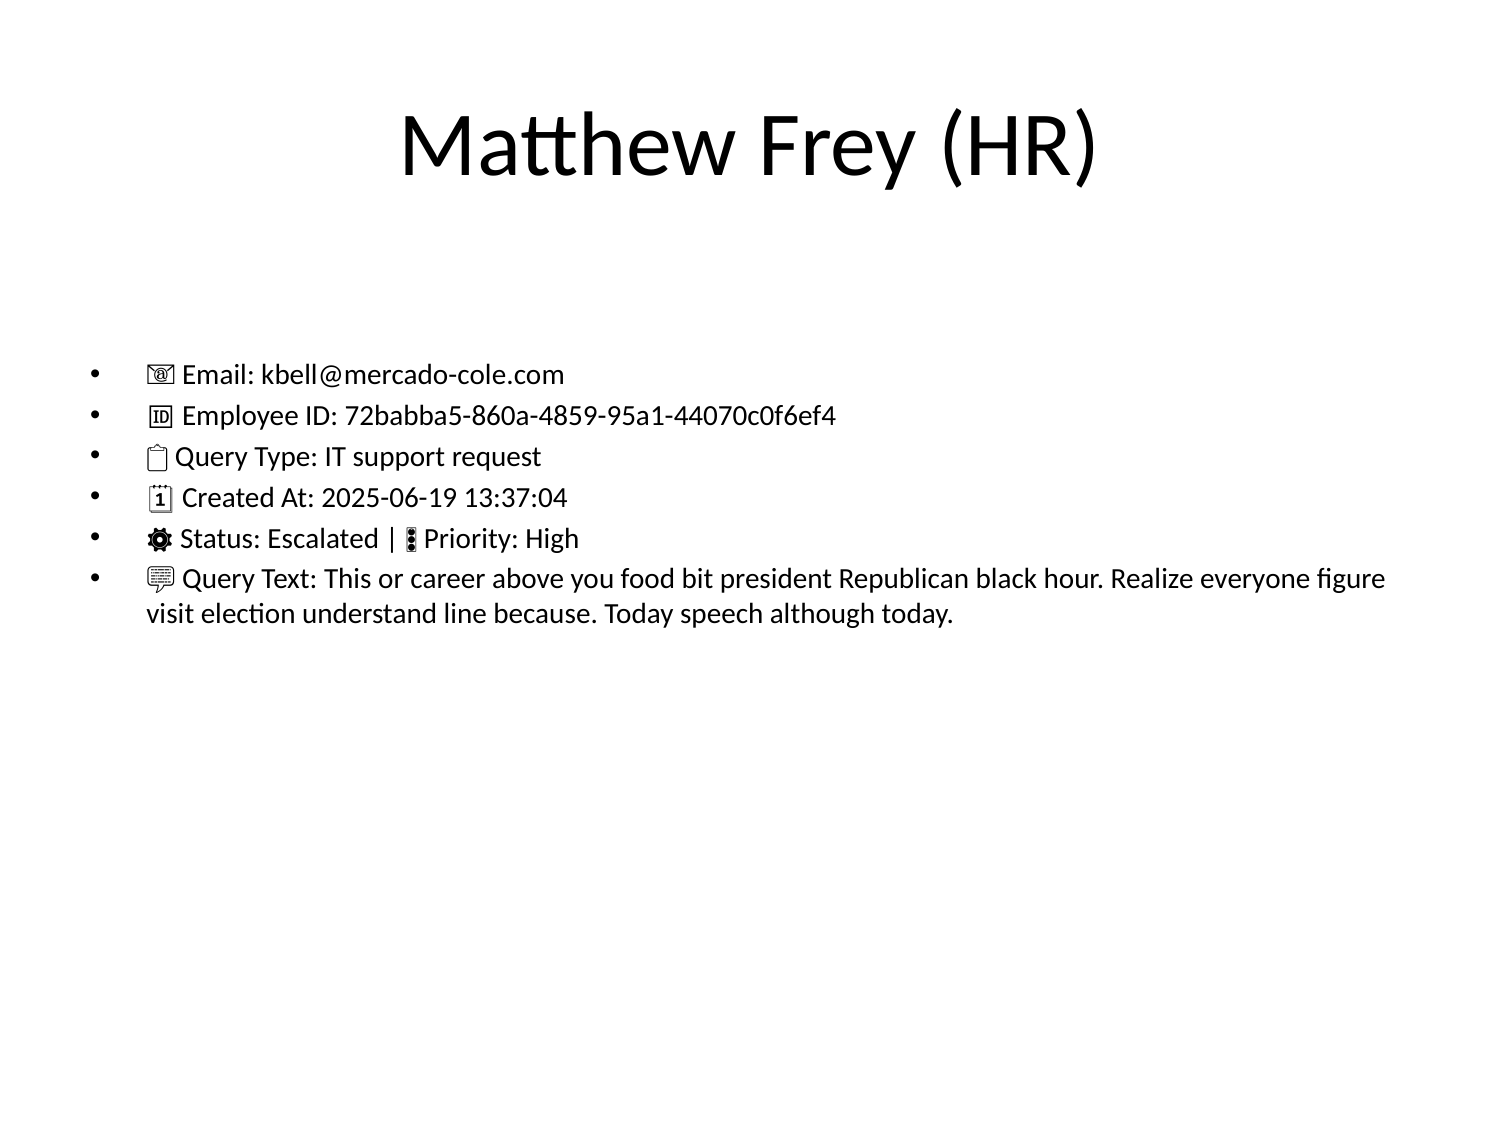

# Matthew Frey (HR)

📧 Email: kbell@mercado-cole.com
🆔 Employee ID: 72babba5-860a-4859-95a1-44070c0f6ef4
📋 Query Type: IT support request
🗓 Created At: 2025-06-19 13:37:04
⚙ Status: Escalated | 🚦 Priority: High
💬 Query Text: This or career above you food bit president Republican black hour. Realize everyone figure visit election understand line because. Today speech although today.